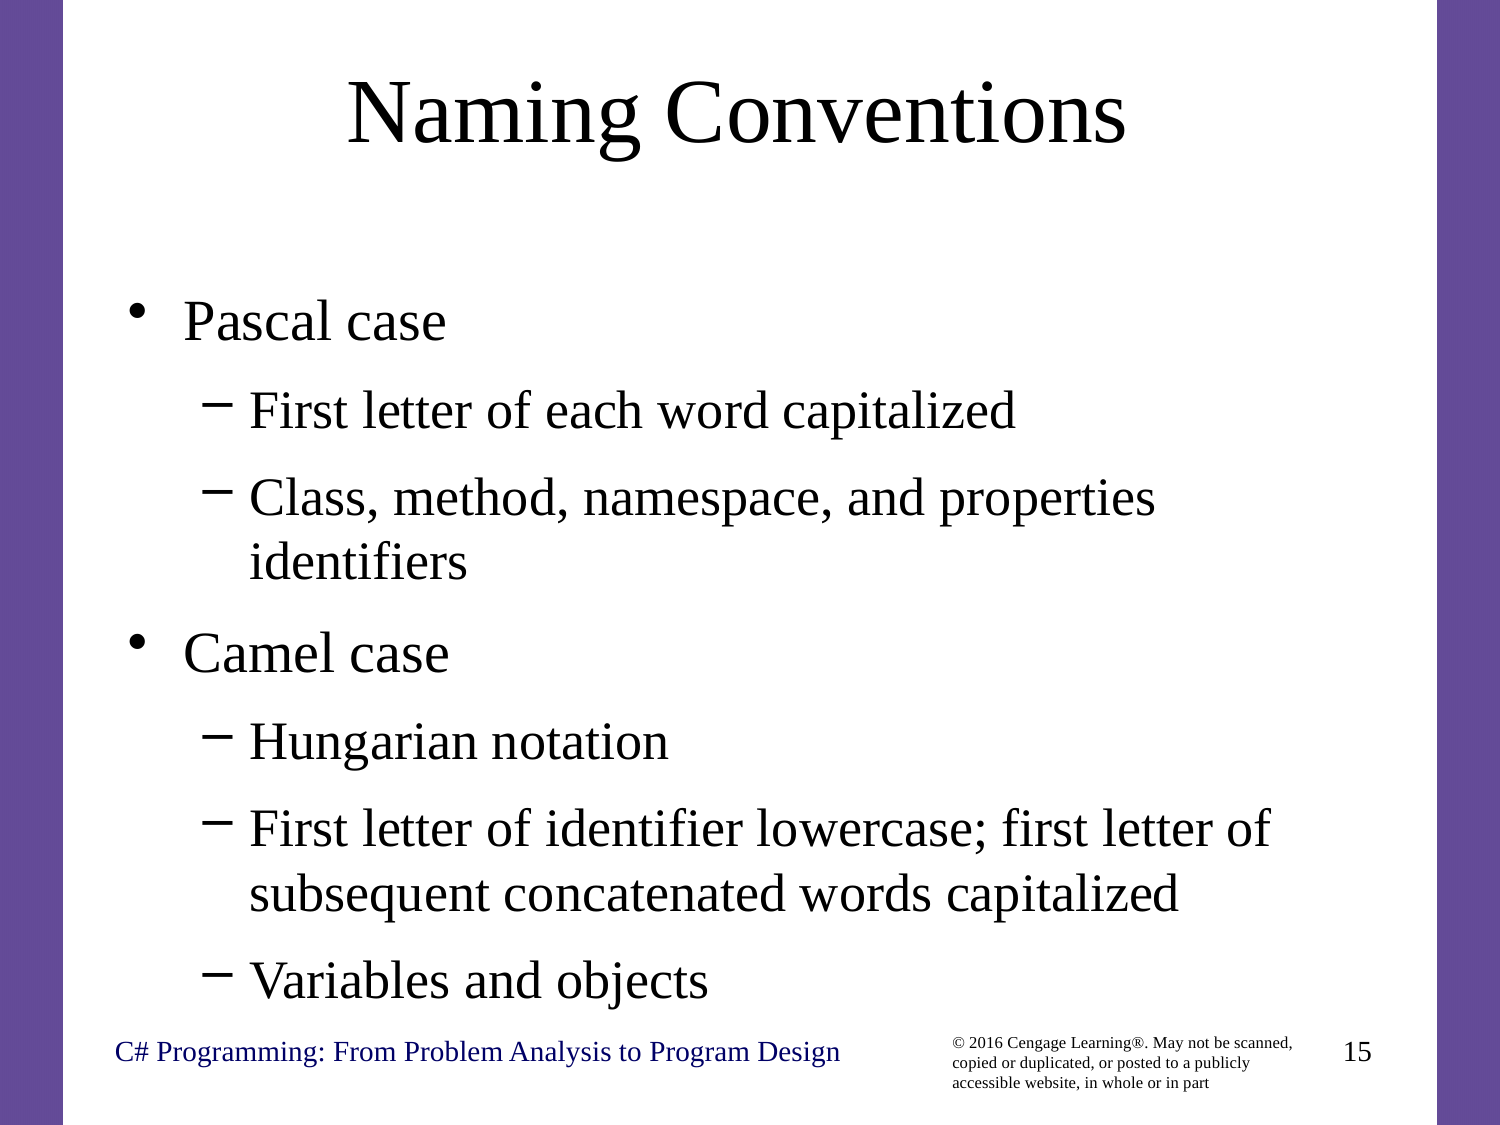

# Naming Conventions
Pascal case
First letter of each word capitalized
Class, method, namespace, and properties identifiers
Camel case
Hungarian notation
First letter of identifier lowercase; first letter of subsequent concatenated words capitalized
Variables and objects

C# Programming: From Problem Analysis to Program Design

15